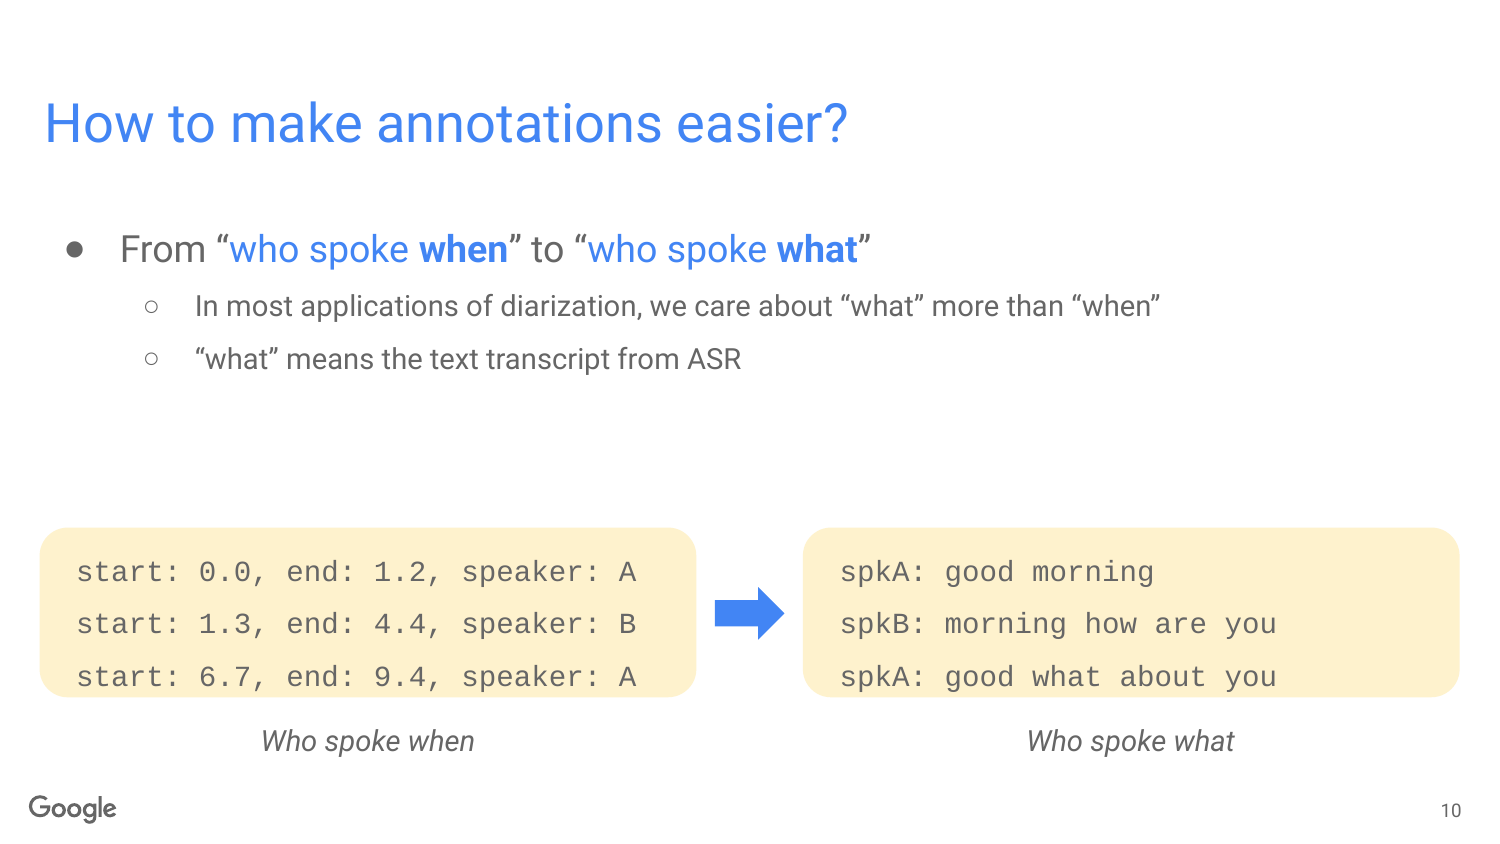

# How to make annotations easier?
From “who spoke when” to “who spoke what”
In most applications of diarization, we care about “what” more than “when”
“what” means the text transcript from ASR

start: 0.0, end: 1.2, speaker: A
start: 1.3, end: 4.4, speaker: B
start: 6.7, end: 9.4, speaker: A
spkA: good morning
spkB: morning how are you
spkA: good what about you

Who spoke when
Who spoke what
10